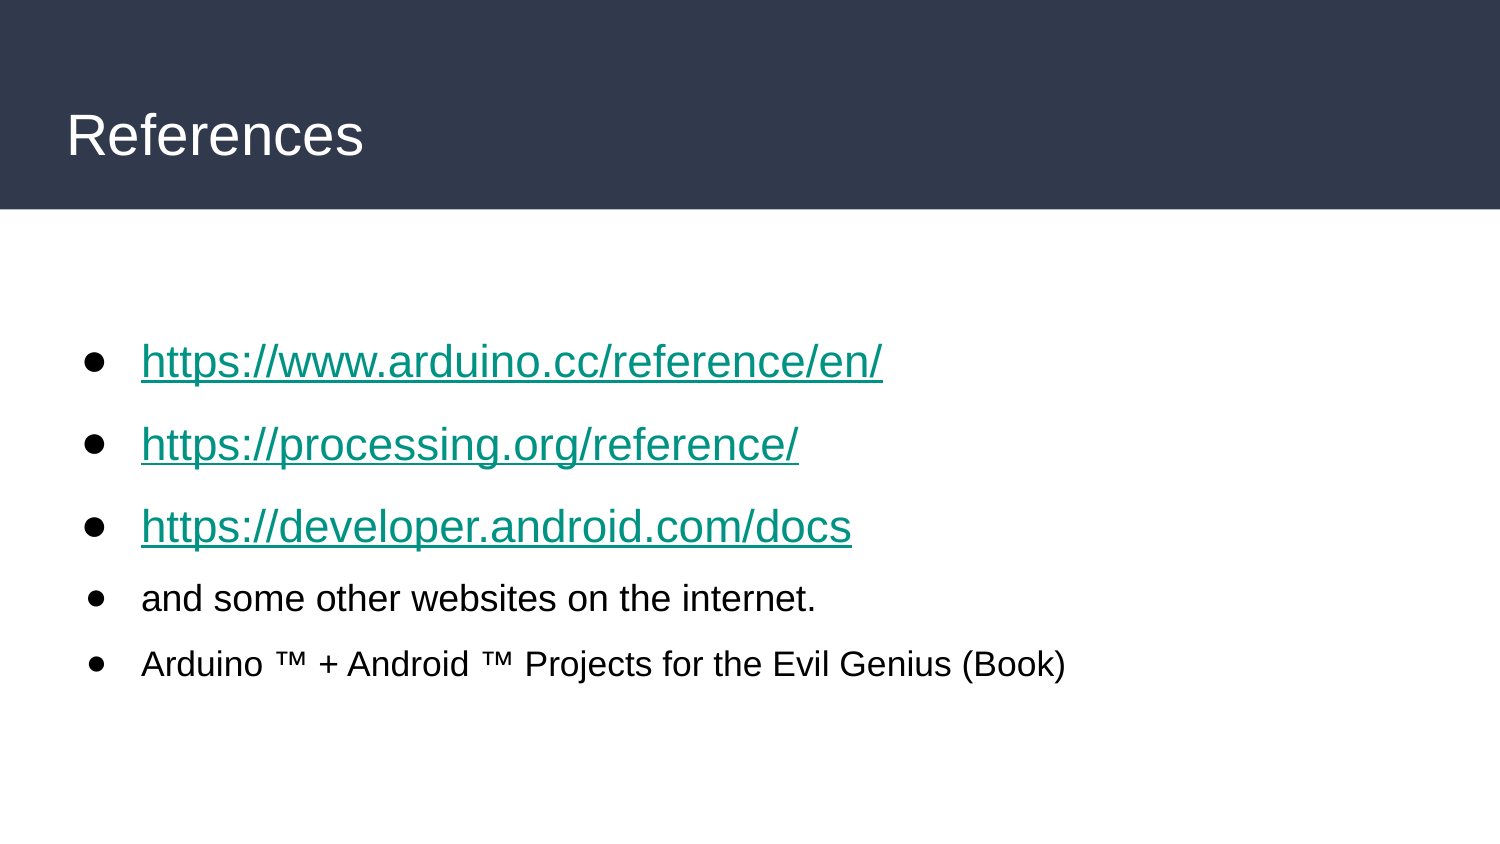

# References
https://www.arduino.cc/reference/en/
https://processing.org/reference/
https://developer.android.com/docs
and some other websites on the internet.
Arduino ™ + Android ™ Projects for the Evil Genius (Book)